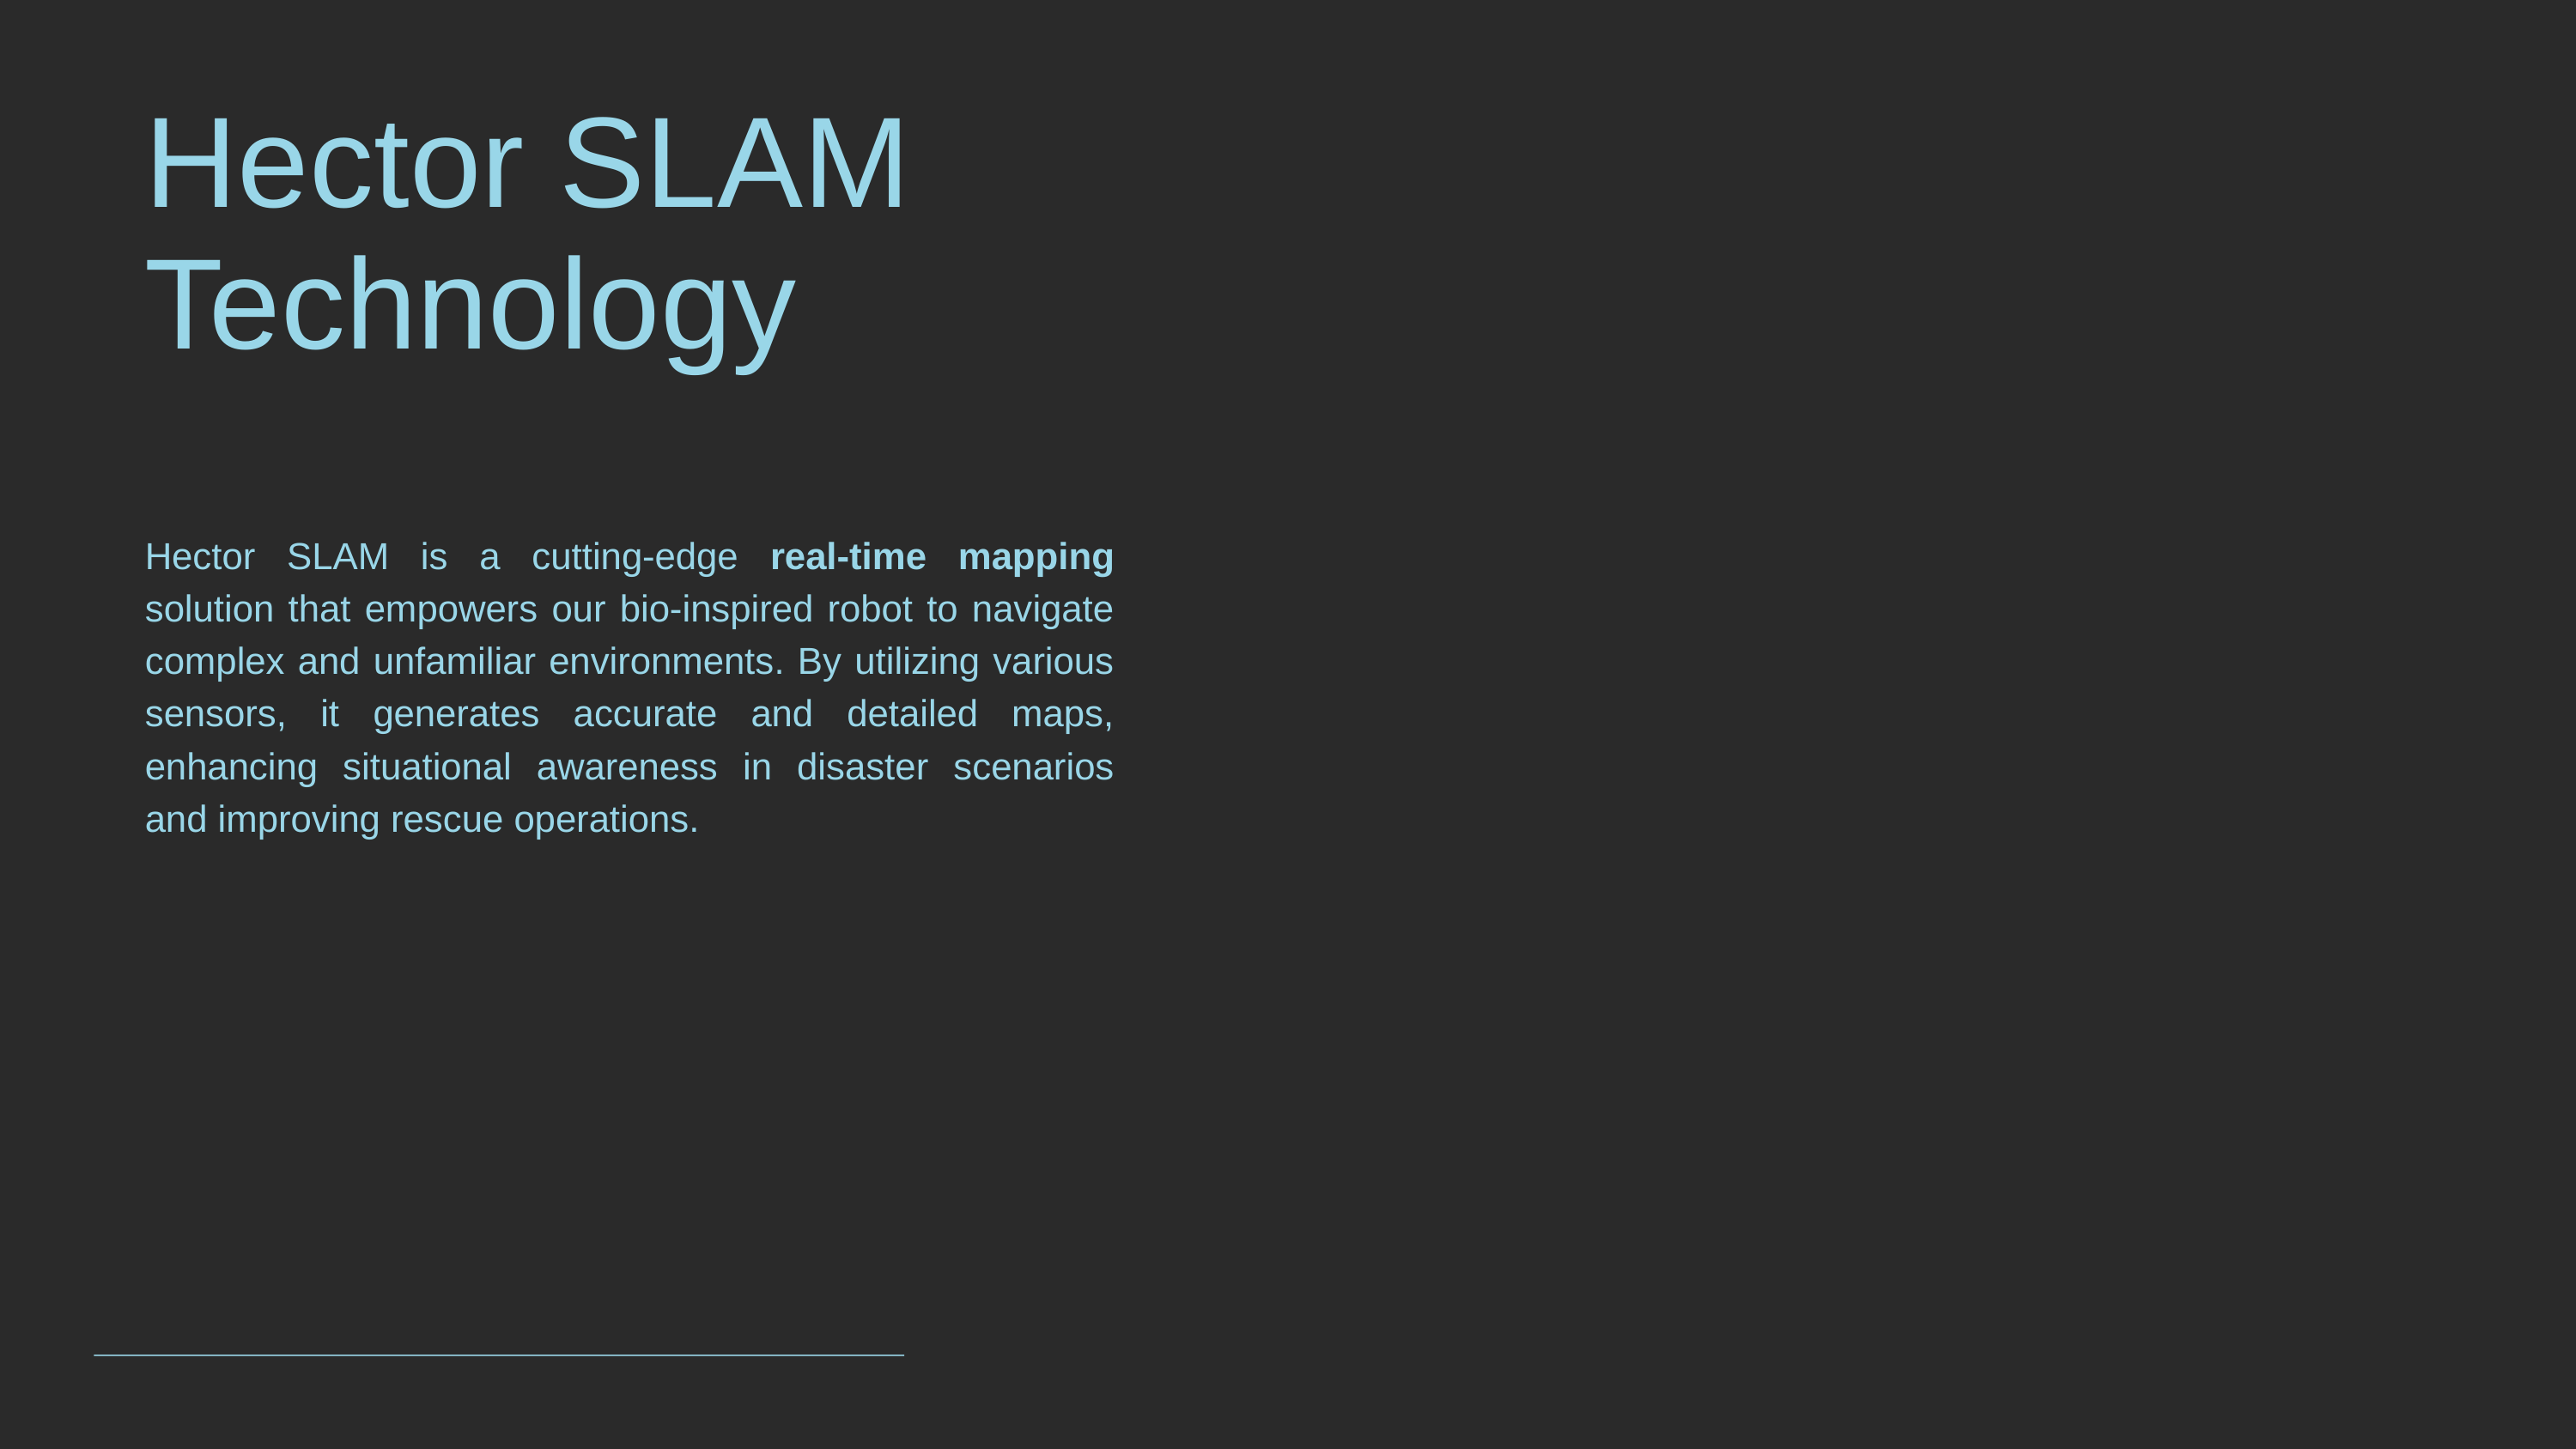

Hector SLAM Technology
Hector SLAM is a cutting-edge real-time mapping solution that empowers our bio-inspired robot to navigate complex and unfamiliar environments. By utilizing various sensors, it generates accurate and detailed maps, enhancing situational awareness in disaster scenarios and improving rescue operations.